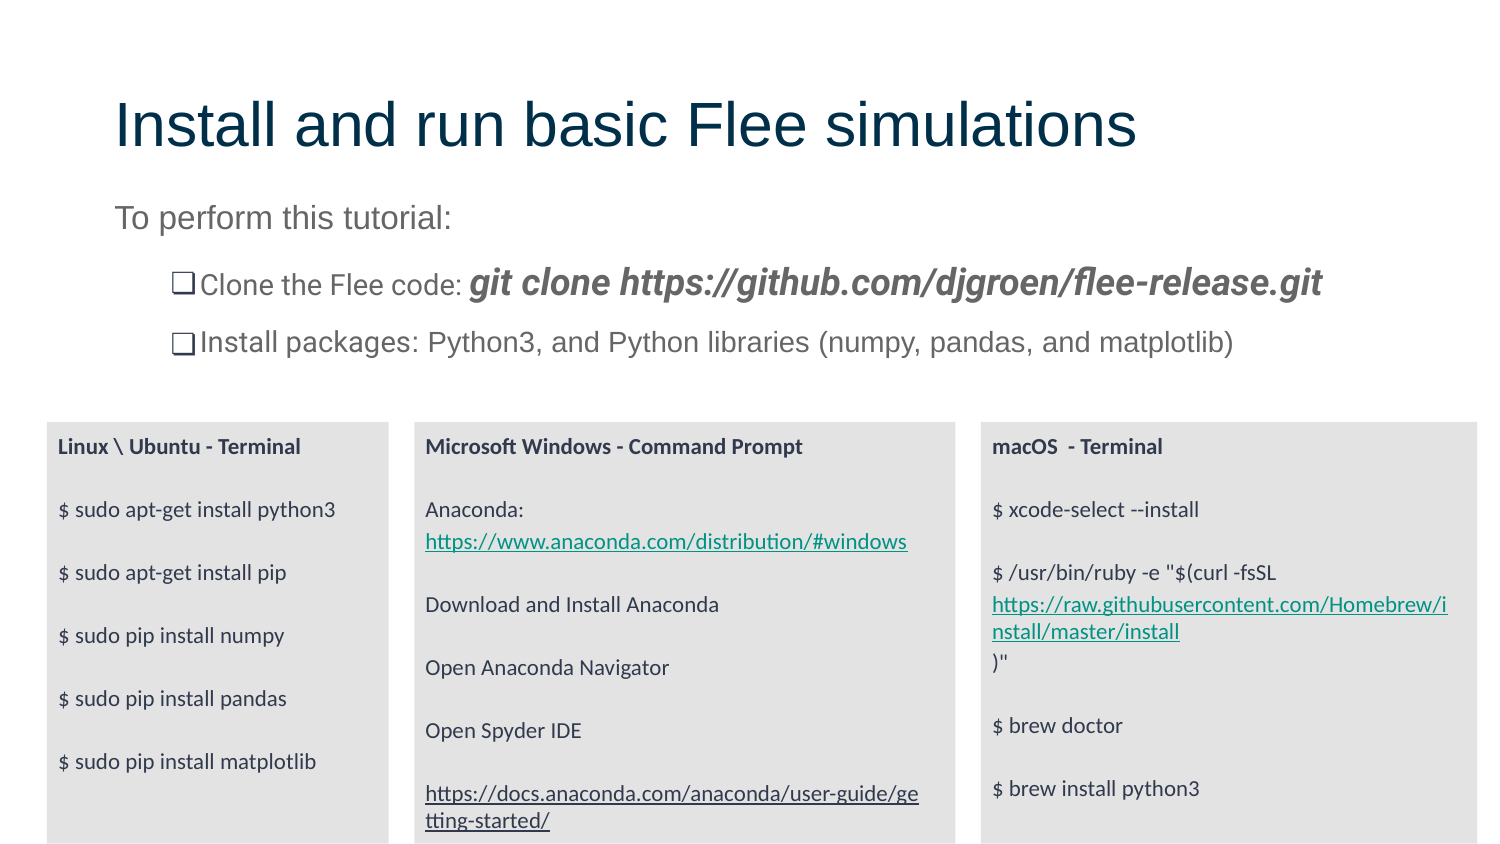

# Install and run basic Flee simulations
To perform this tutorial:
Clone the Flee code: git clone https://github.com/djgroen/flee-release.git
Install packages: Python3, and Python libraries (numpy, pandas, and matplotlib)

Linux \ Ubuntu - Terminal

$ sudo apt-get install python3

$ sudo apt-get install pip

$ sudo pip install numpy

$ sudo pip install pandas

$ sudo pip install matplotlib

Microsoft Windows - Command Prompt

Anaconda: https://www.anaconda.com/distribution/#windows

Download and Install Anaconda

Open Anaconda Navigator

Open Spyder IDE

https://docs.anaconda.com/anaconda/user-guide/getting-started/
macOS  - Terminal

$ xcode-select --install

$ /usr/bin/ruby -e "$(curl -fsSL https://raw.githubusercontent.com/Homebrew/install/master/install)"

$ brew doctor

$ brew install python3

$ python3 -m pip install numpy scipy matplotlib